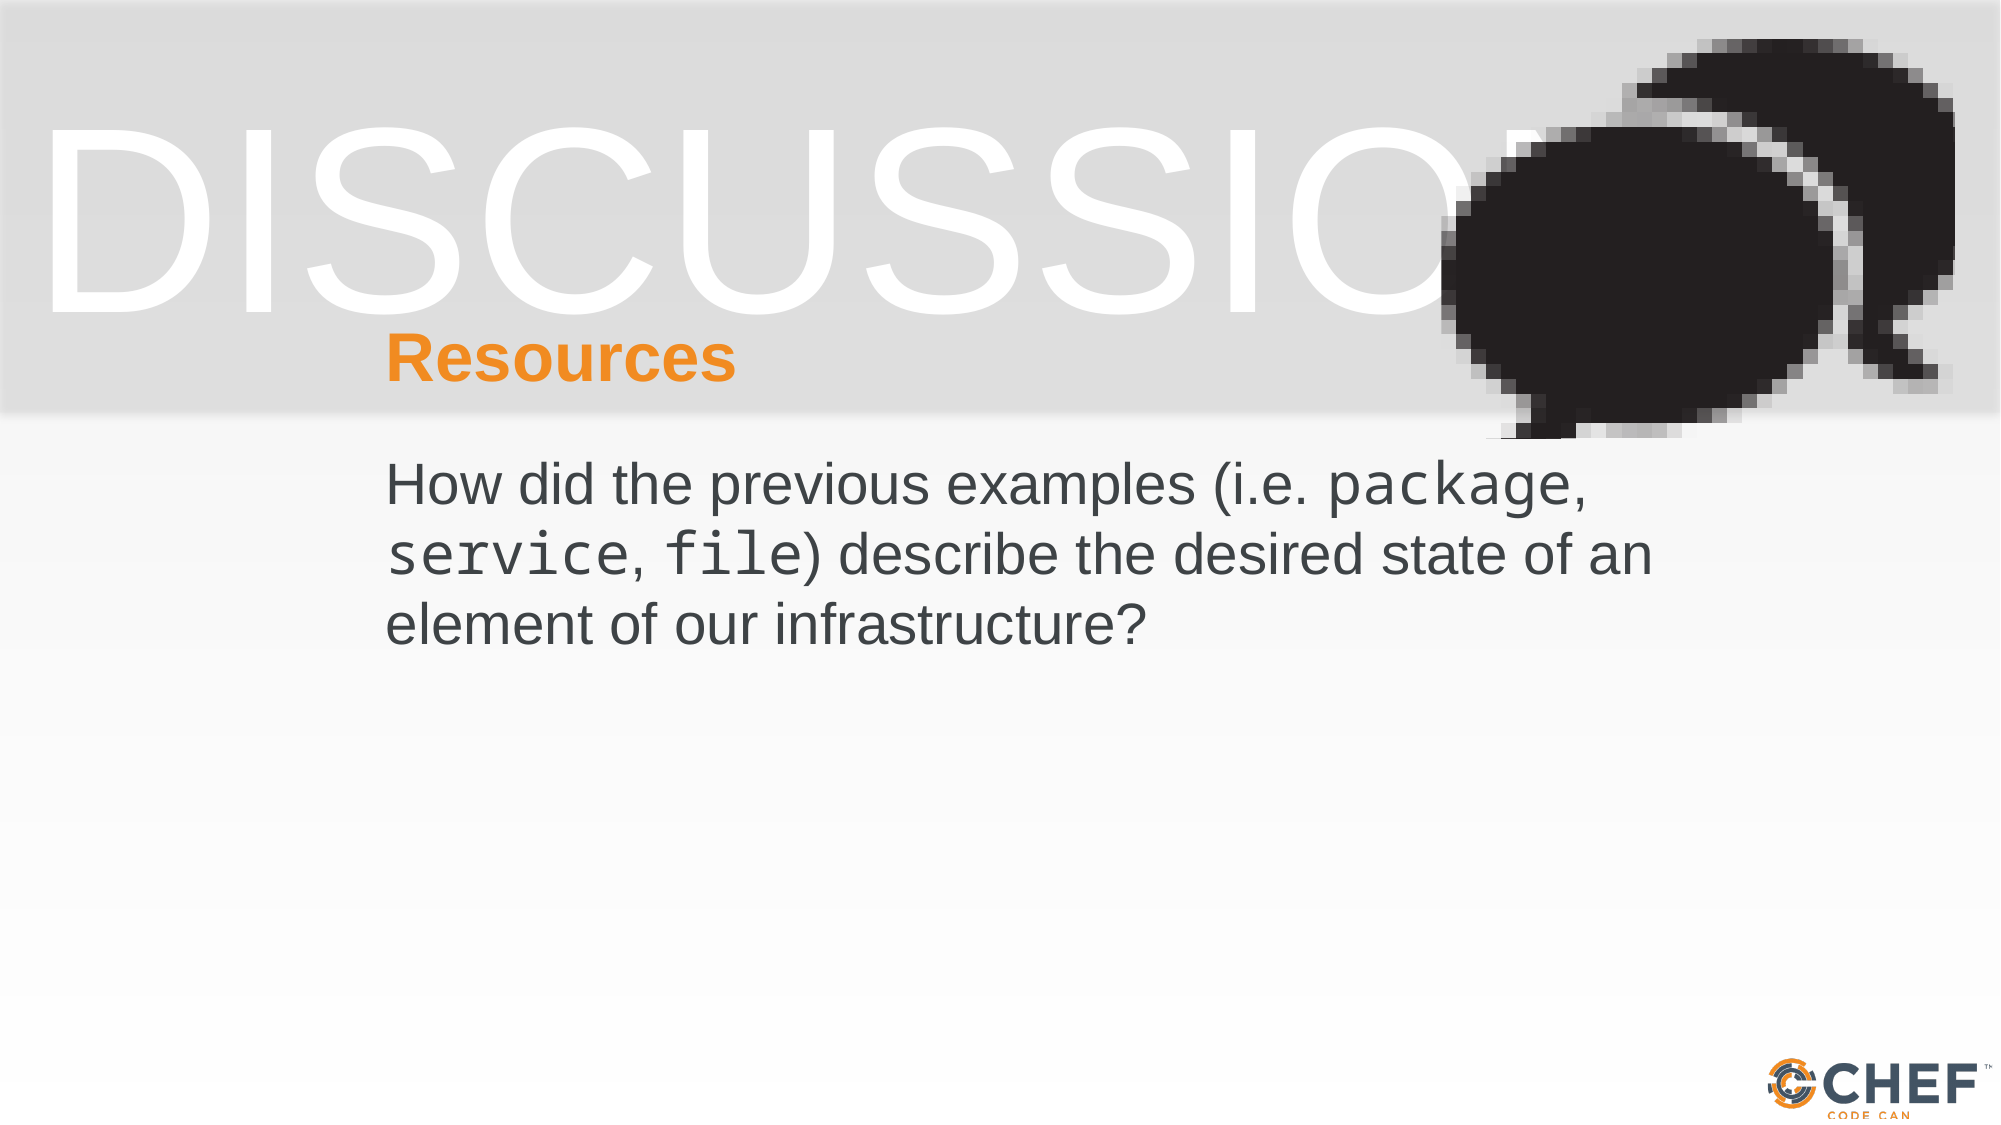

# Resources
How did the previous examples (i.e. package, service, file) describe the desired state of an element of our infrastructure?